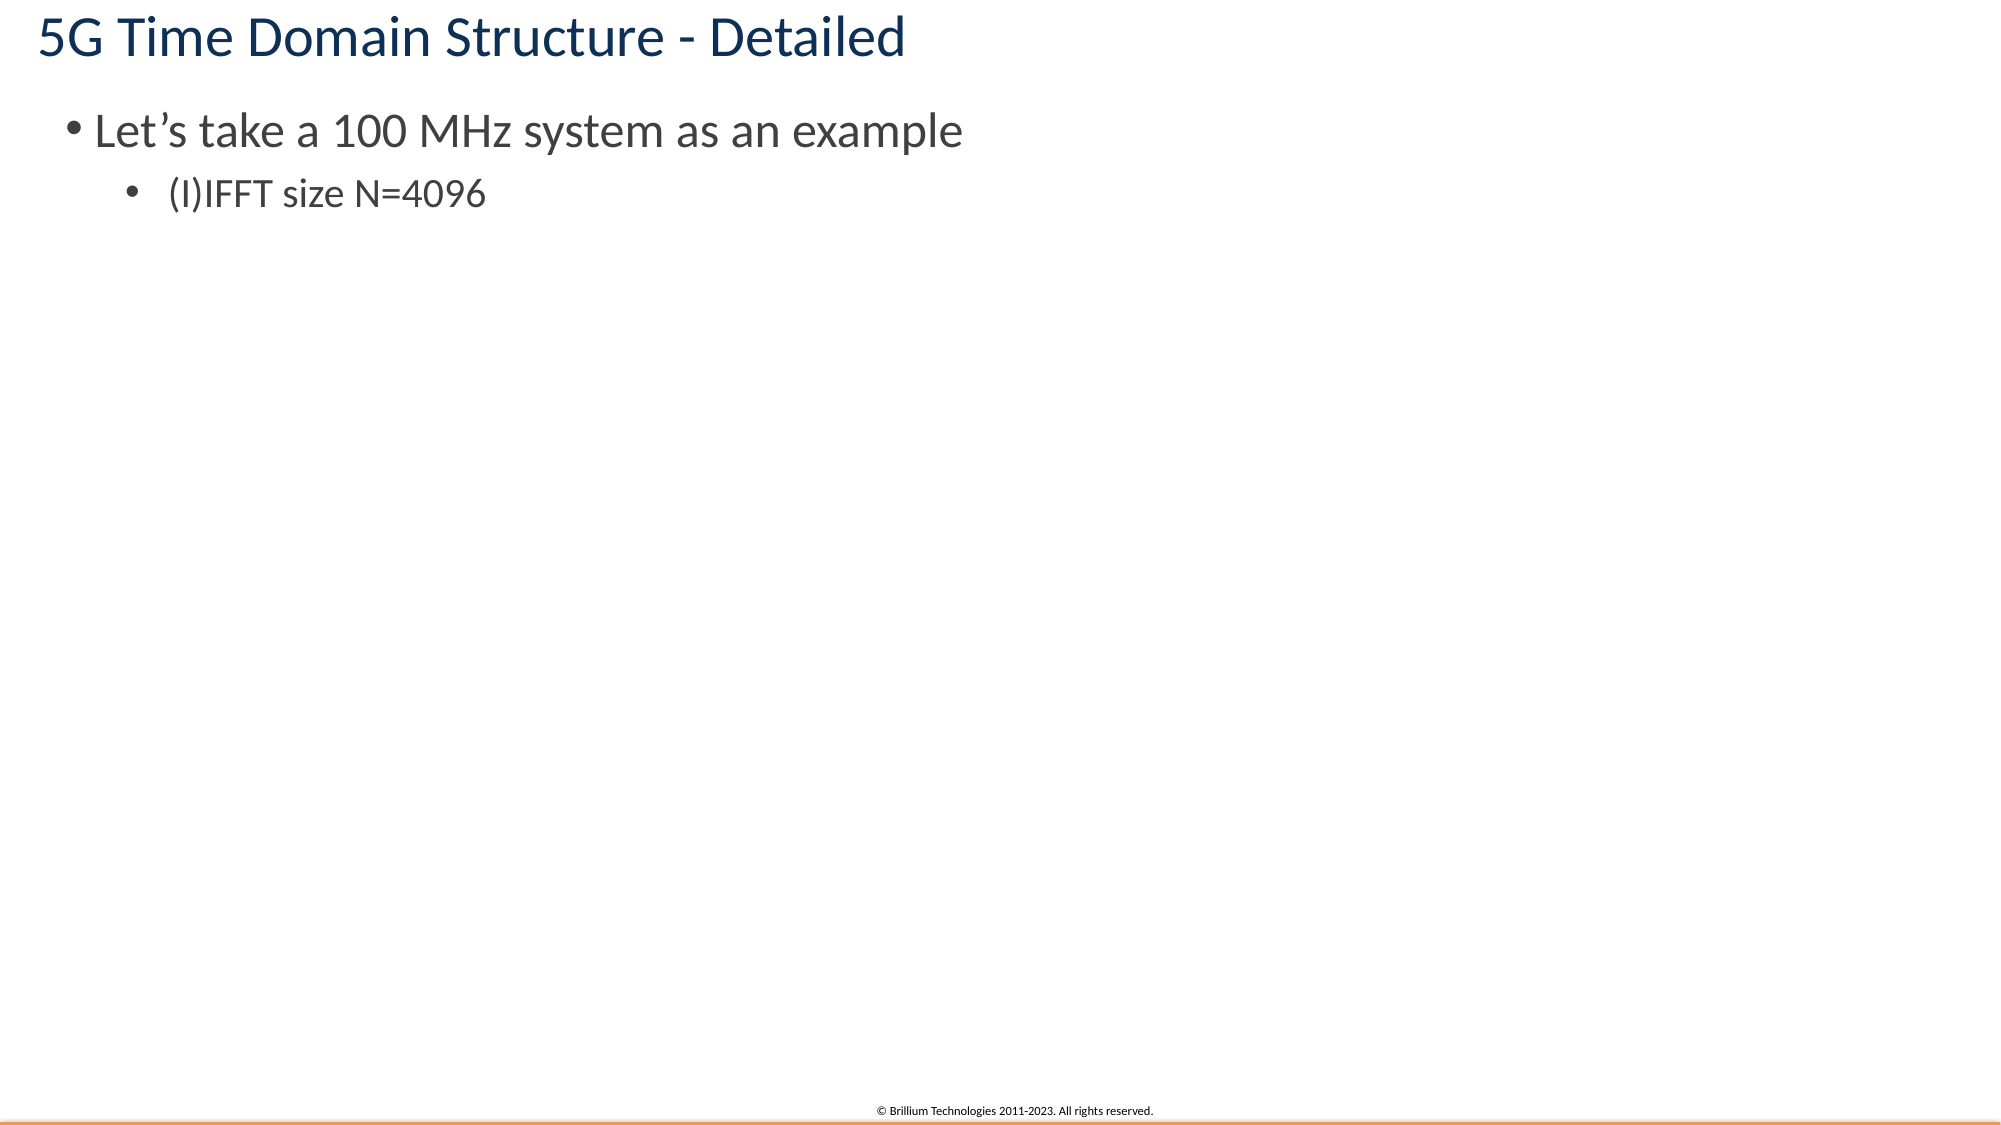

# 5G Time Domain Structure - Detailed
Let’s take a 100 MHz system as an example
(I)IFFT size N=4096